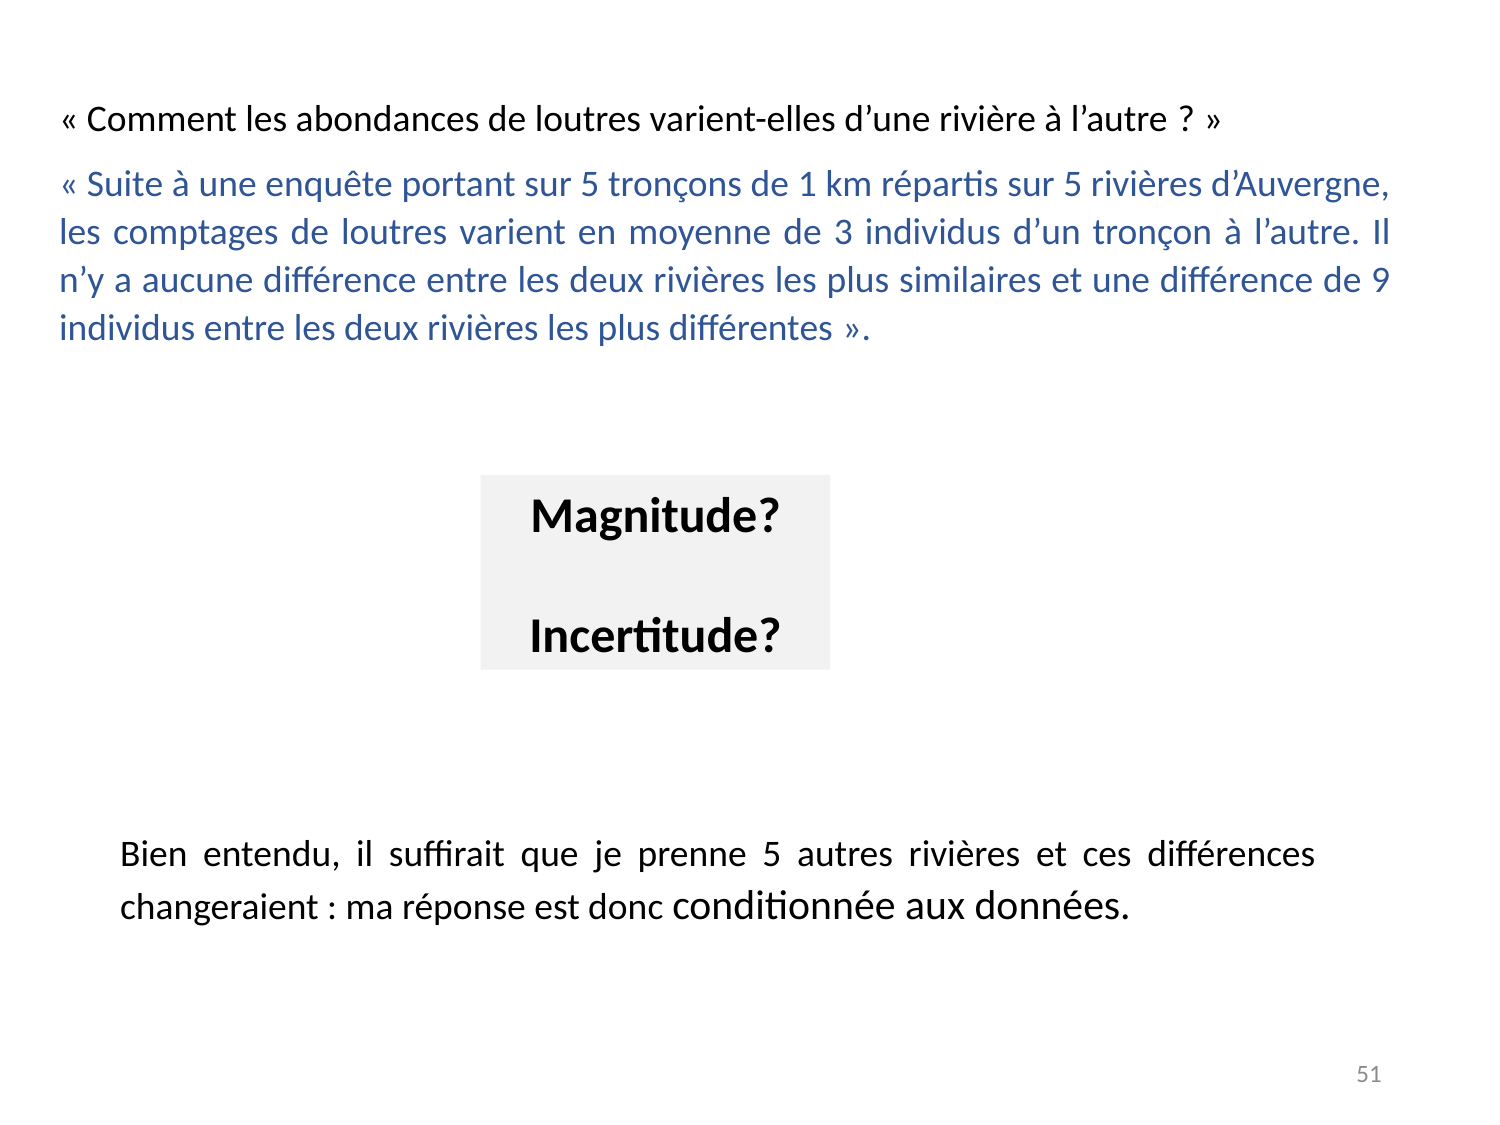

« Comment les abondances de loutres varient-elles d’une rivière à l’autre ? »
« Suite à une enquête portant sur 5 tronçons de 1 km répartis sur 5 rivières d’Auvergne, les comptages de loutres varient en moyenne de 3 individus d’un tronçon à l’autre. Il n’y a aucune différence entre les deux rivières les plus similaires et une différence de 9 individus entre les deux rivières les plus différentes ».
Magnitude?

Incertitude?
Bien entendu, il suffirait que je prenne 5 autres rivières et ces différences changeraient : ma réponse est donc conditionnée aux données.
51